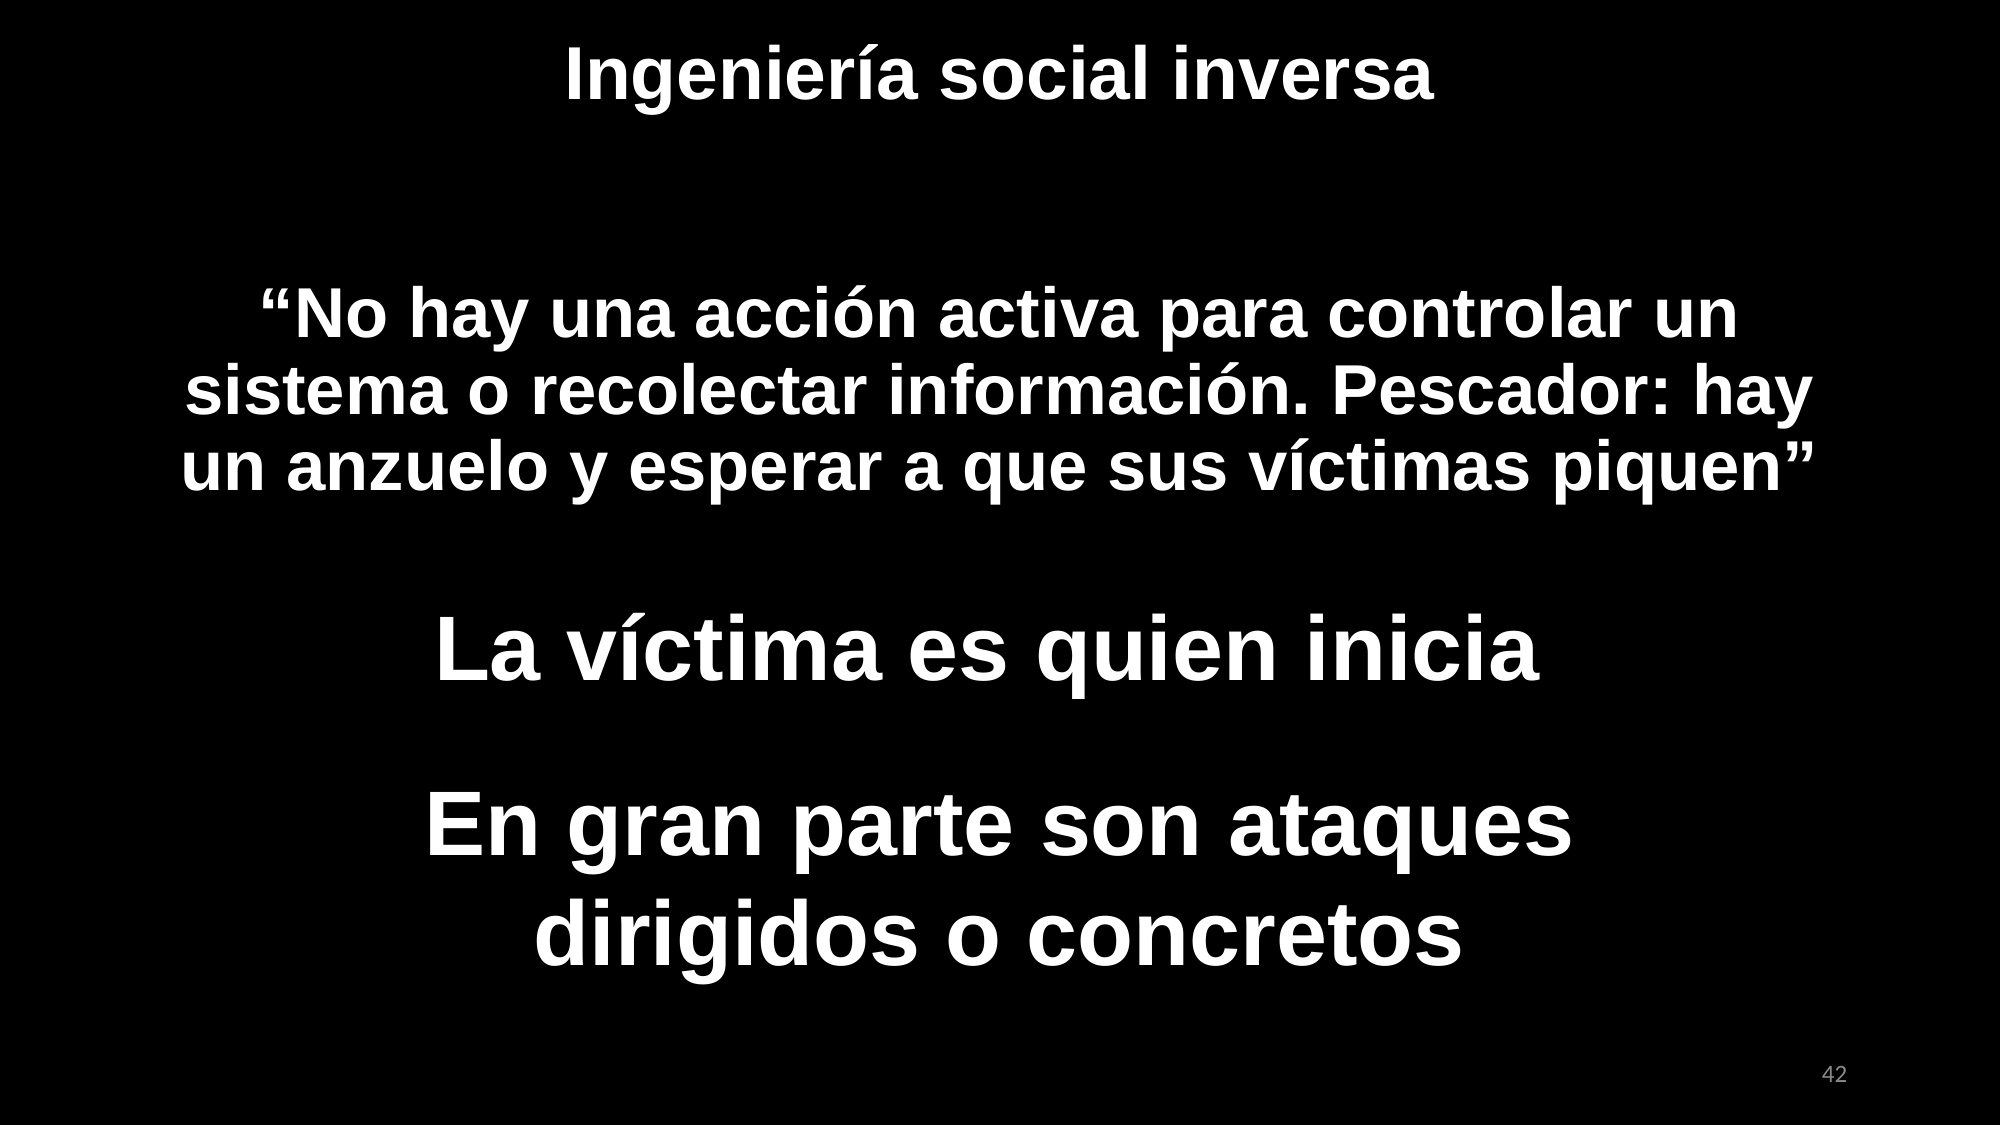

Ingeniería social inversa

“No hay una acción activa para controlar un sistema o recolectar información. Pescador: hay un anzuelo y esperar a que sus víctimas piquen”

La víctima es quien inicia
En gran parte son ataques dirigidos o concretos
42